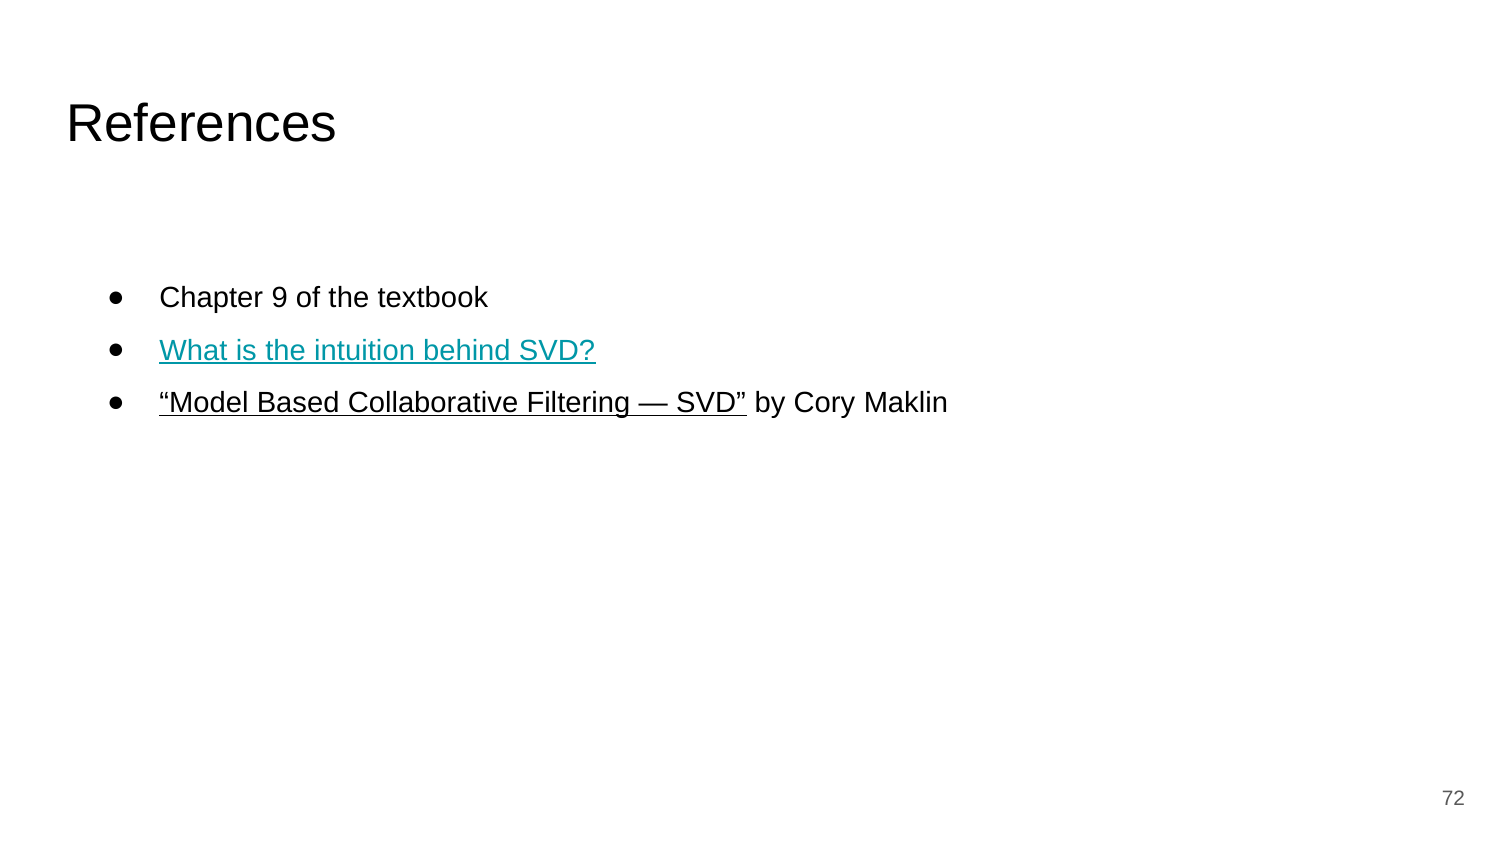

References
Chapter 9 of the textbook
What is the intuition behind SVD?
“Model Based Collaborative Filtering — SVD” by Cory Maklin
72